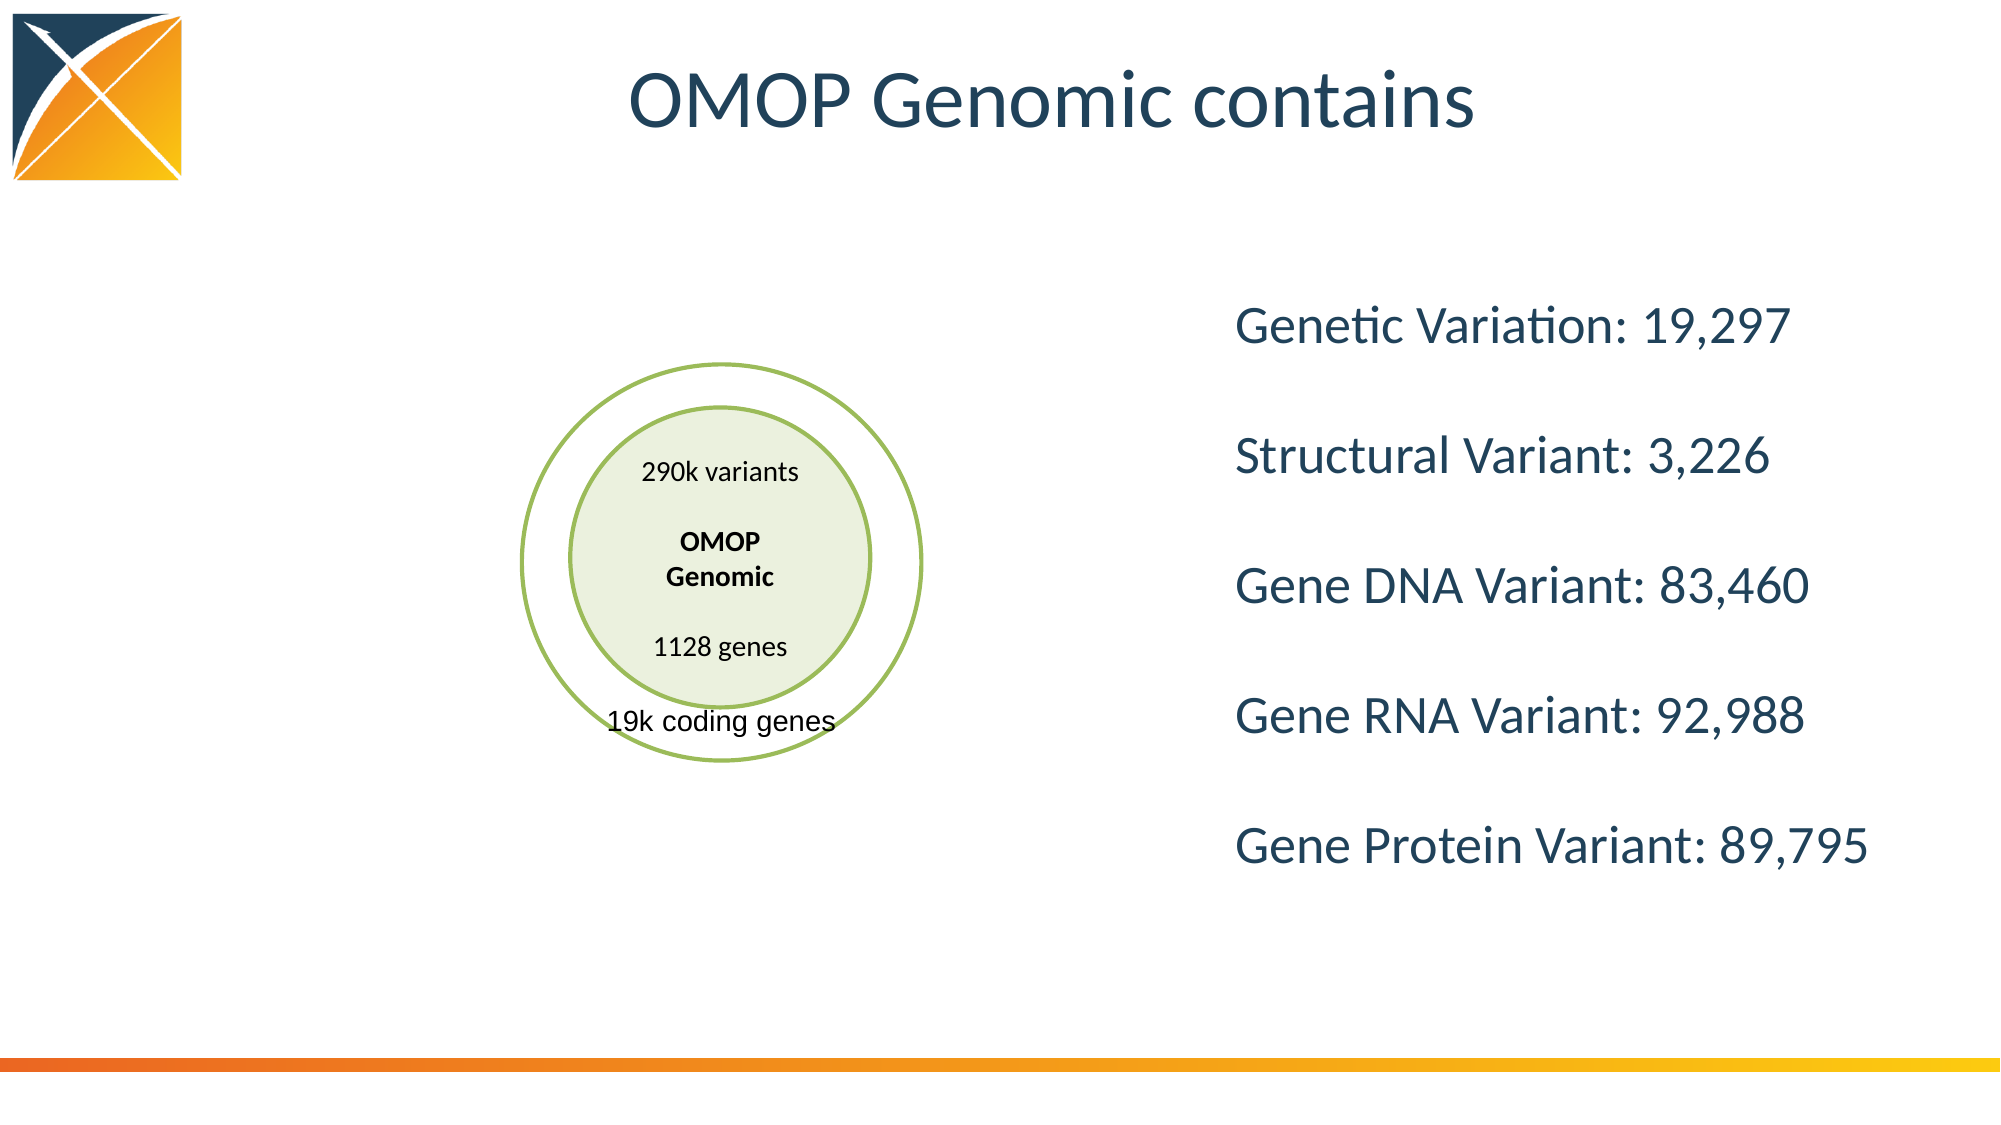

# OMOP Genomic contains
Genetic Variation: 19,297

Structural Variant: 3,226

Gene DNA Variant: 83,460

Gene RNA Variant: 92,988

Gene Protein Variant: 89,795

OMOP Genomic

19k coding genes

290k variants

OMOP Genomic

1128 genes